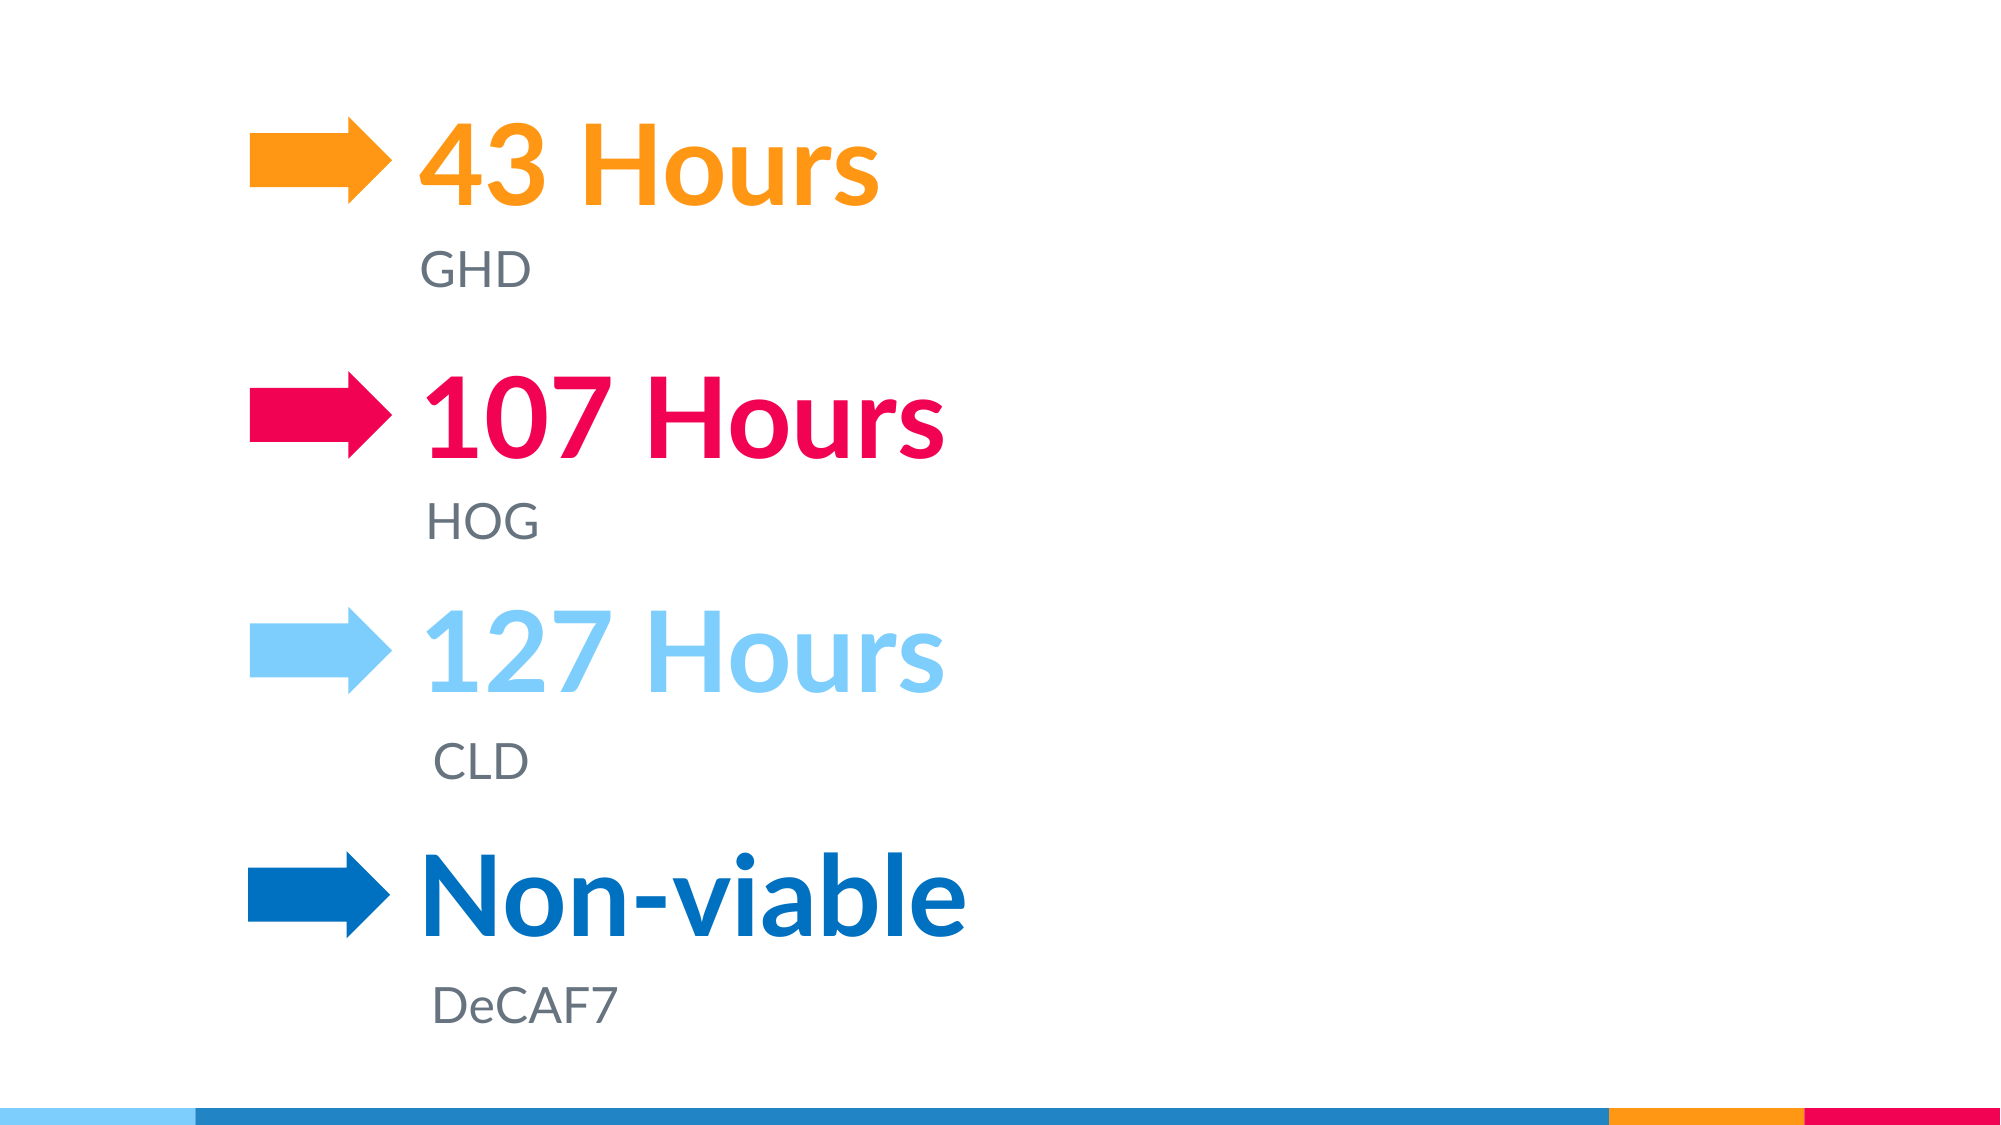

43 Hours
GHD

107 Hours
HOG

127 Hours
CLD

Non-viable
DeCAF7